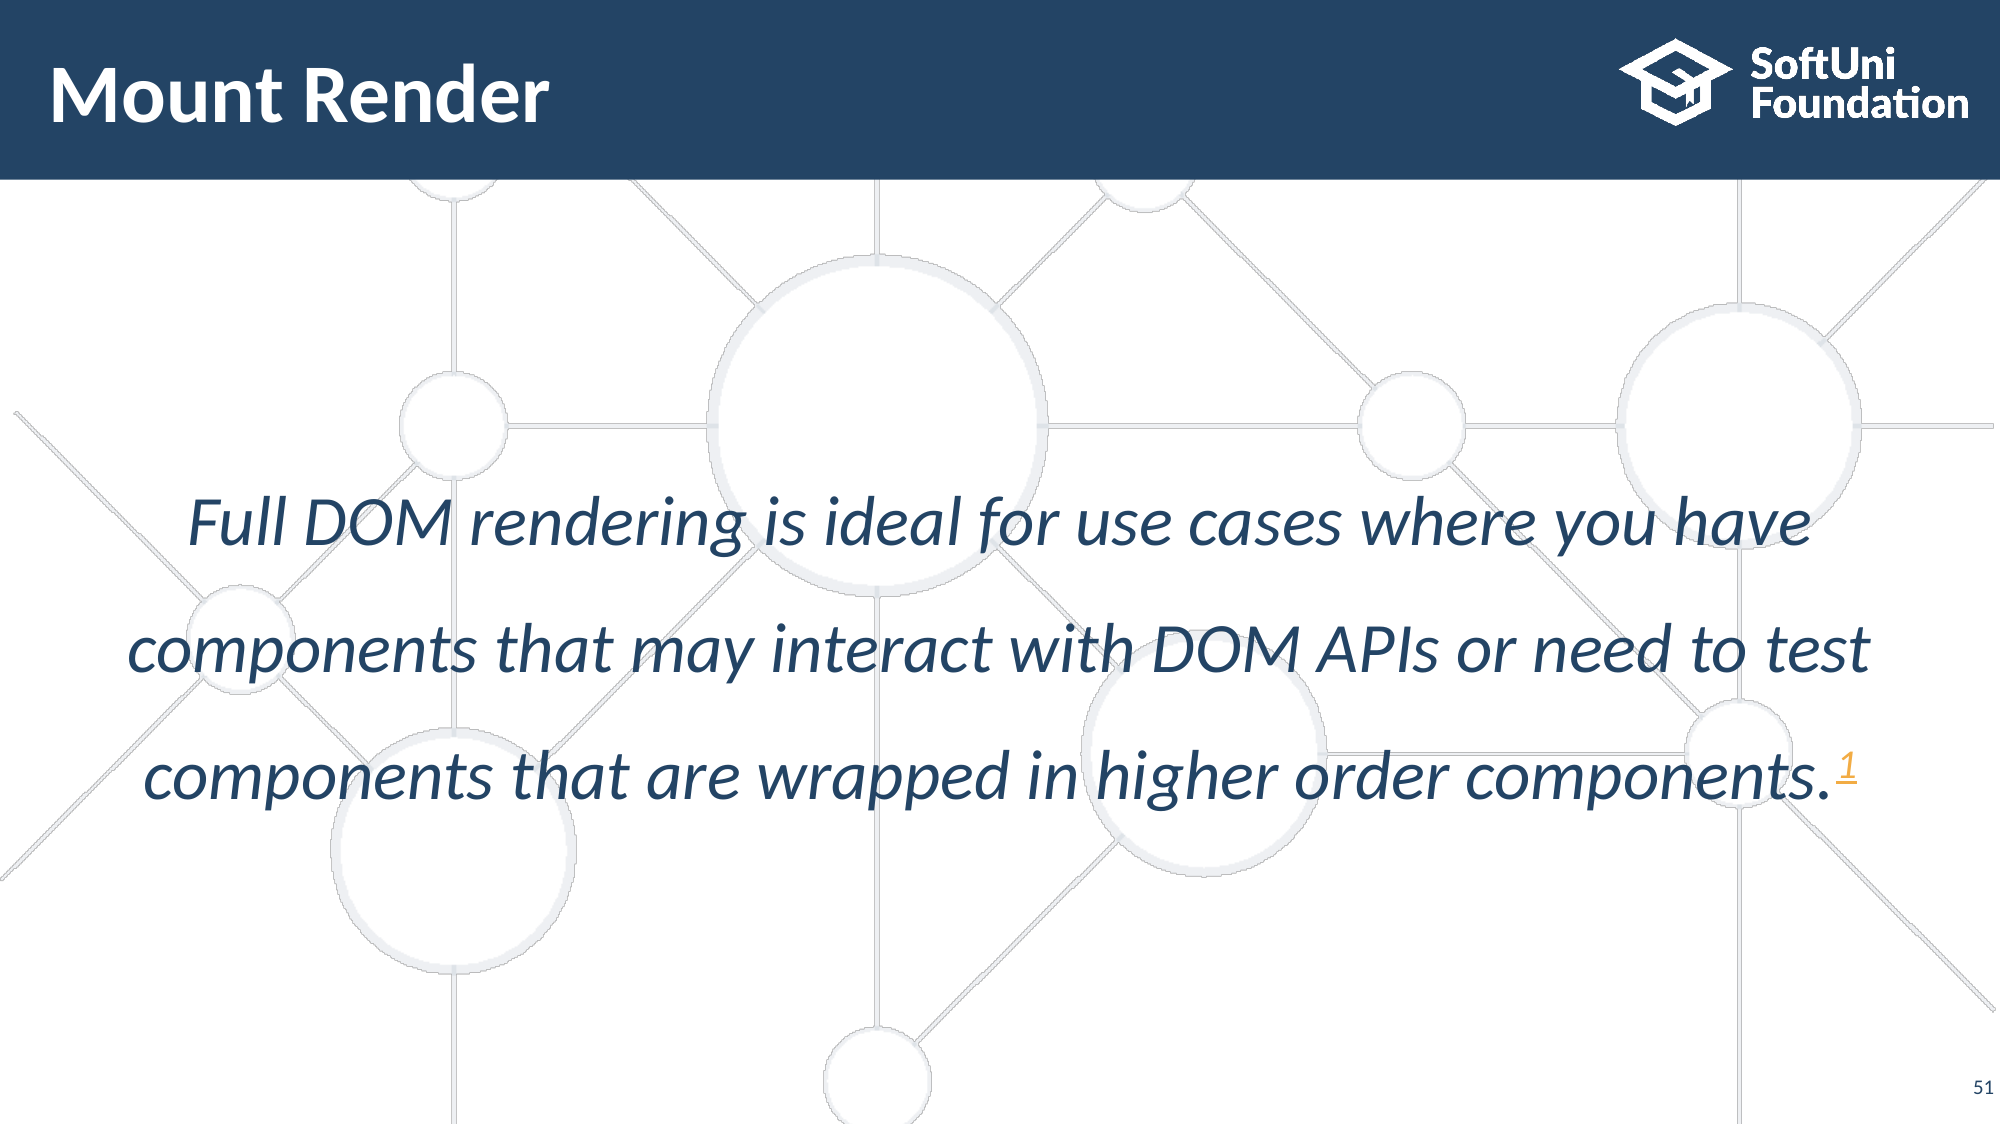

# Mount Render
Full DOM rendering is ideal for use cases where you have components that may interact with DOM APIs or need to test components that are wrapped in higher order components.1
51